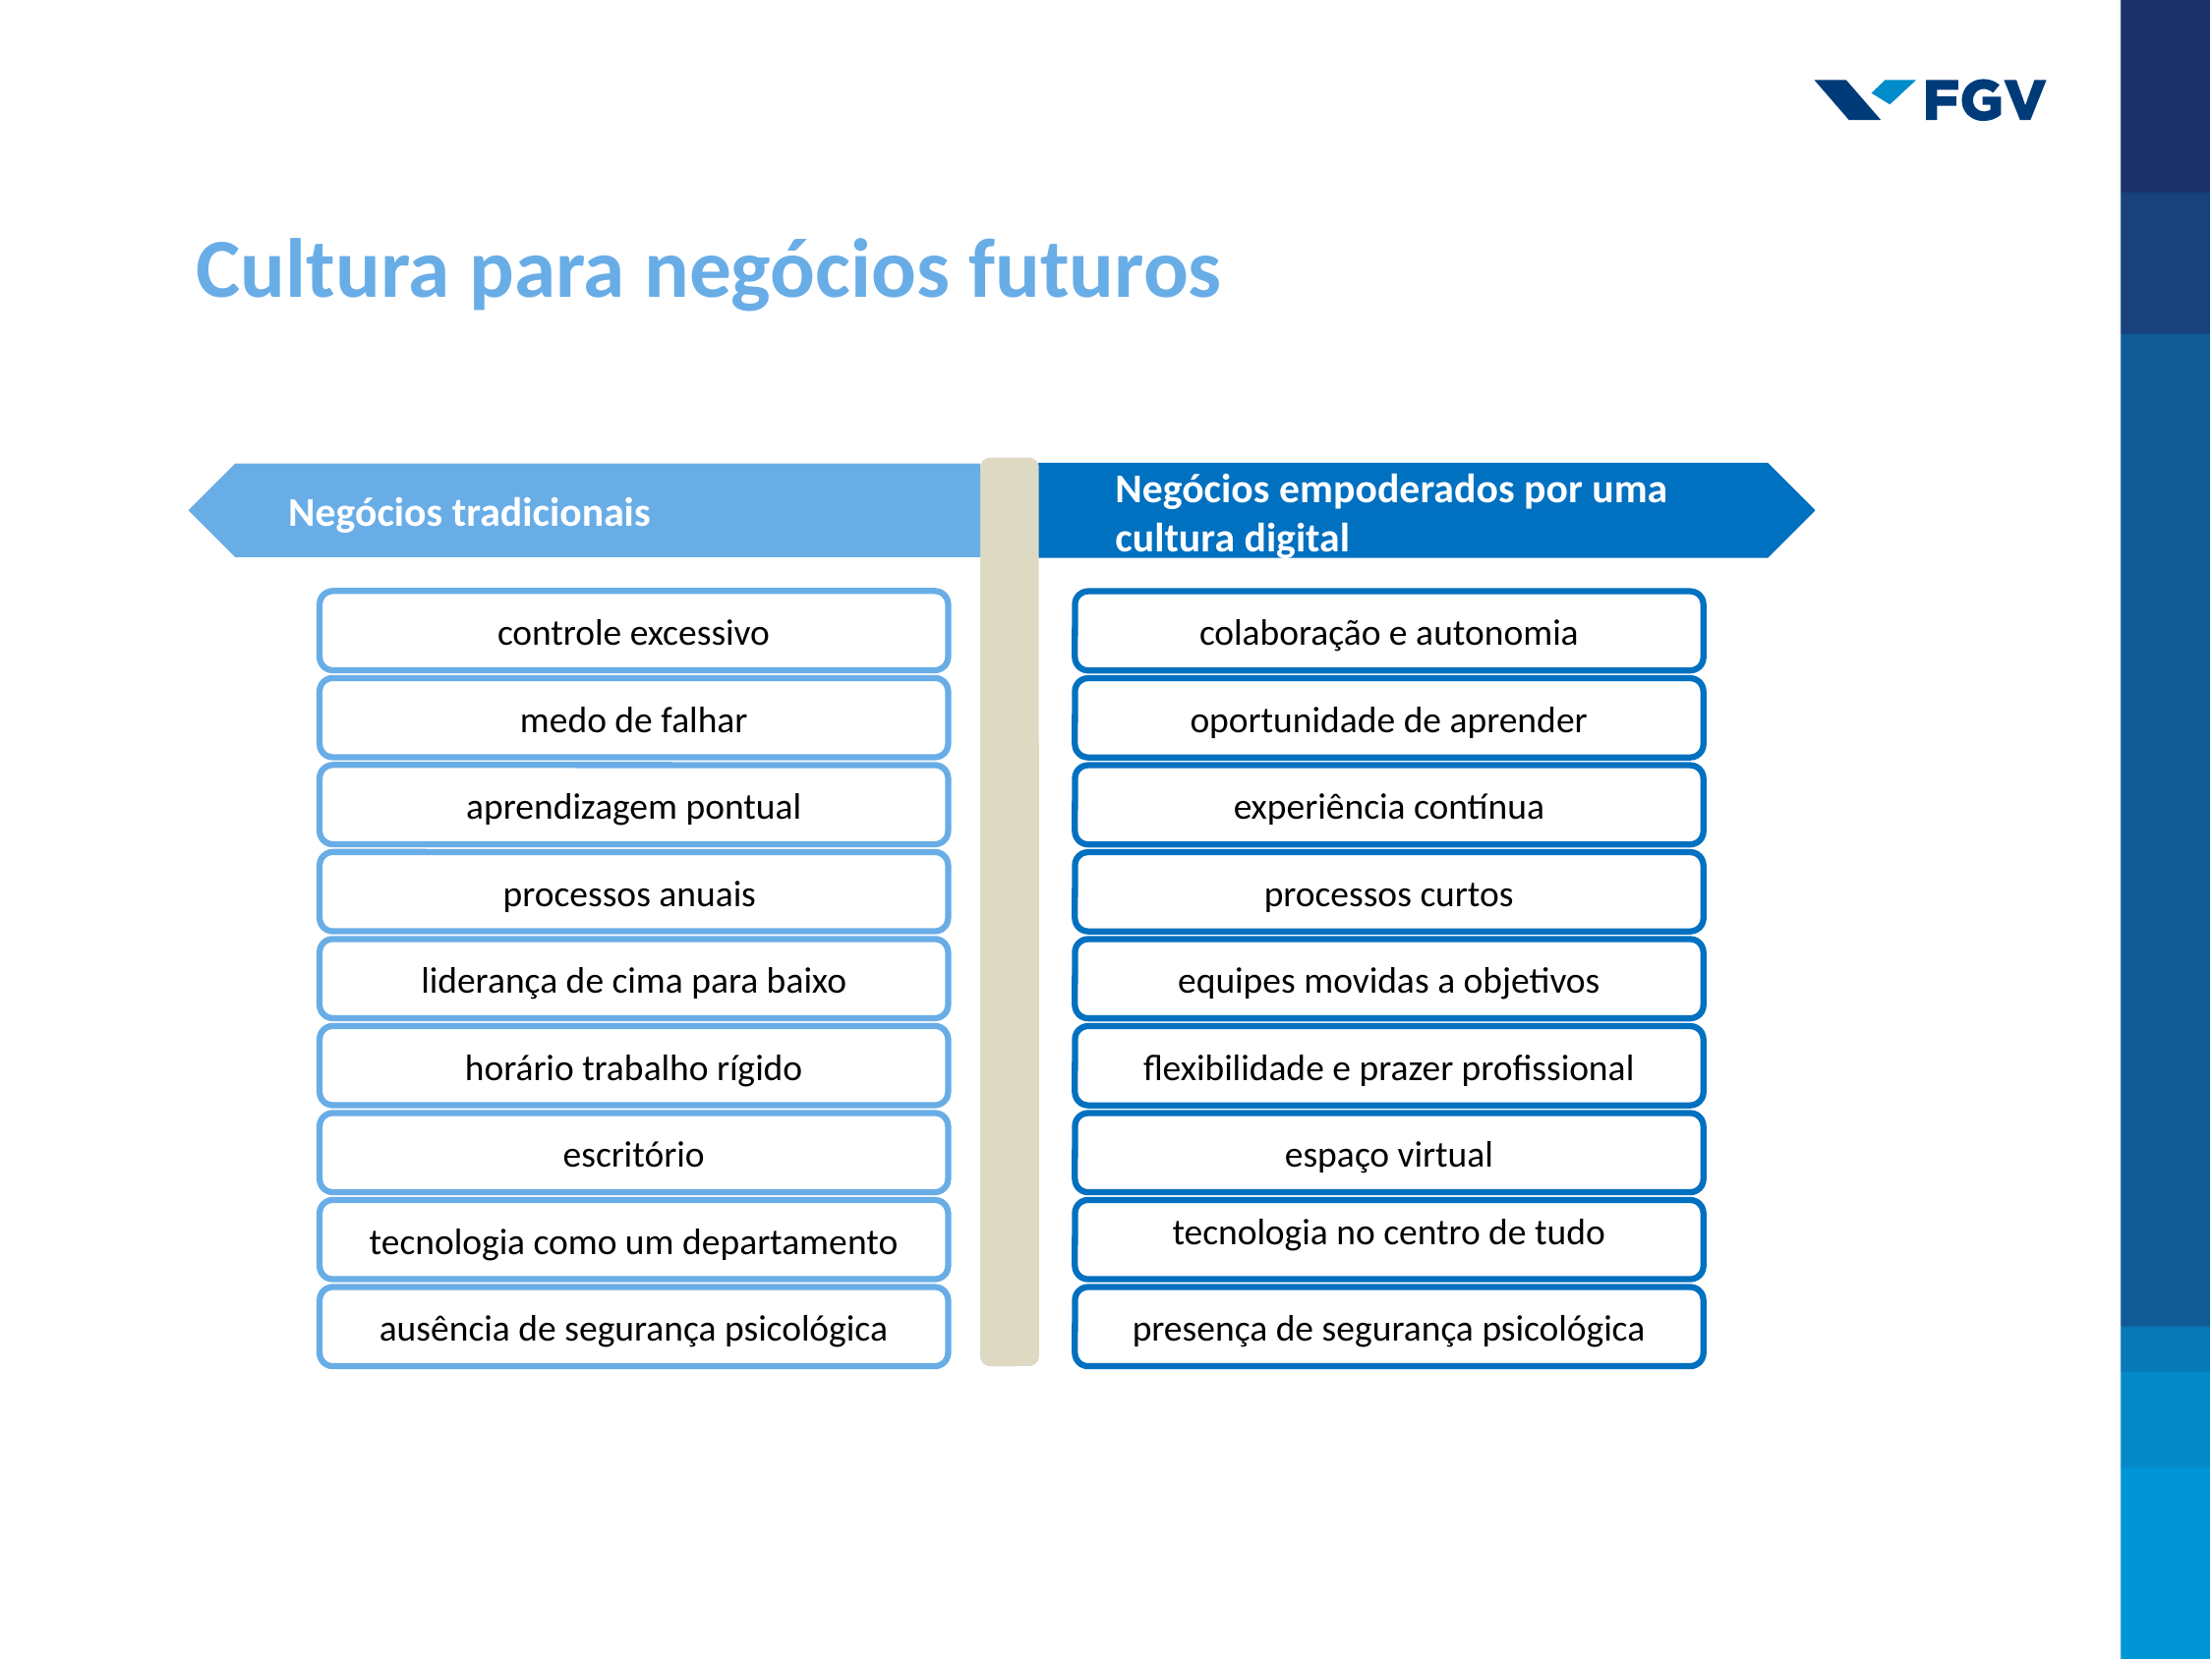

Cultura para negócios futuros

Negócios tradicionais
Negócios empoderados por uma cultura digital
controle excessivo
medo de falhar
aprendizagem pontual
processos anuais
liderança de cima para baixo
horário trabalho rígido
escritório
tecnologia como um departamento
ausência de segurança psicológica
colaboração e autonomia
oportunidade de aprender
experiência contínua
processos curtos
equipes movidas a objetivos
flexibilidade e prazer profissional
espaço virtual
tecnologia no centro de tudo
presença de segurança psicológica